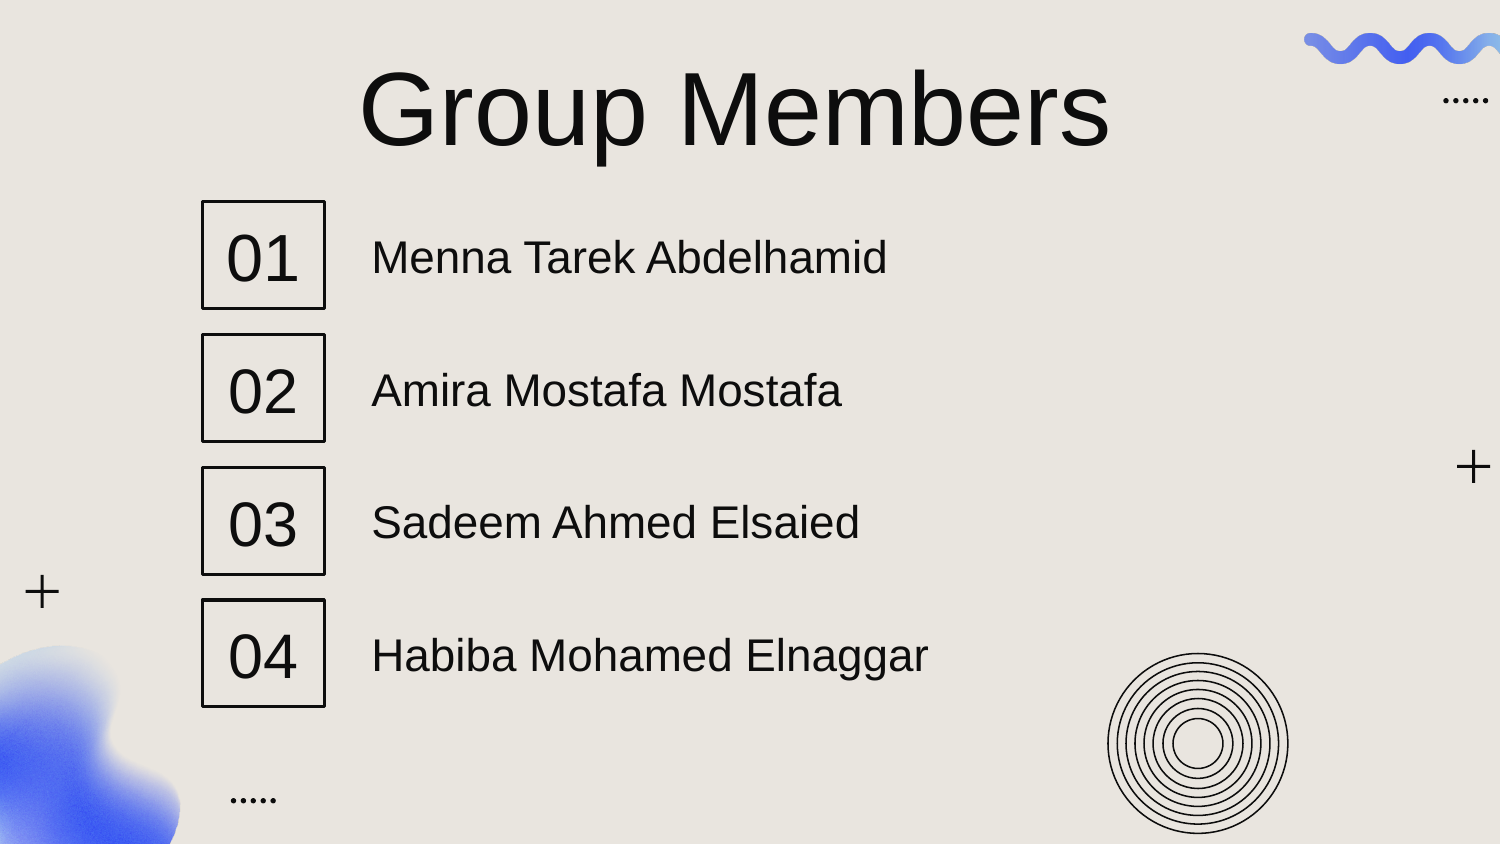

# Group Members
01
Menna Tarek Abdelhamid
02
Amira Mostafa Mostafa

03
Sadeem Ahmed Elsaied
04
Habiba Mohamed Elnaggar